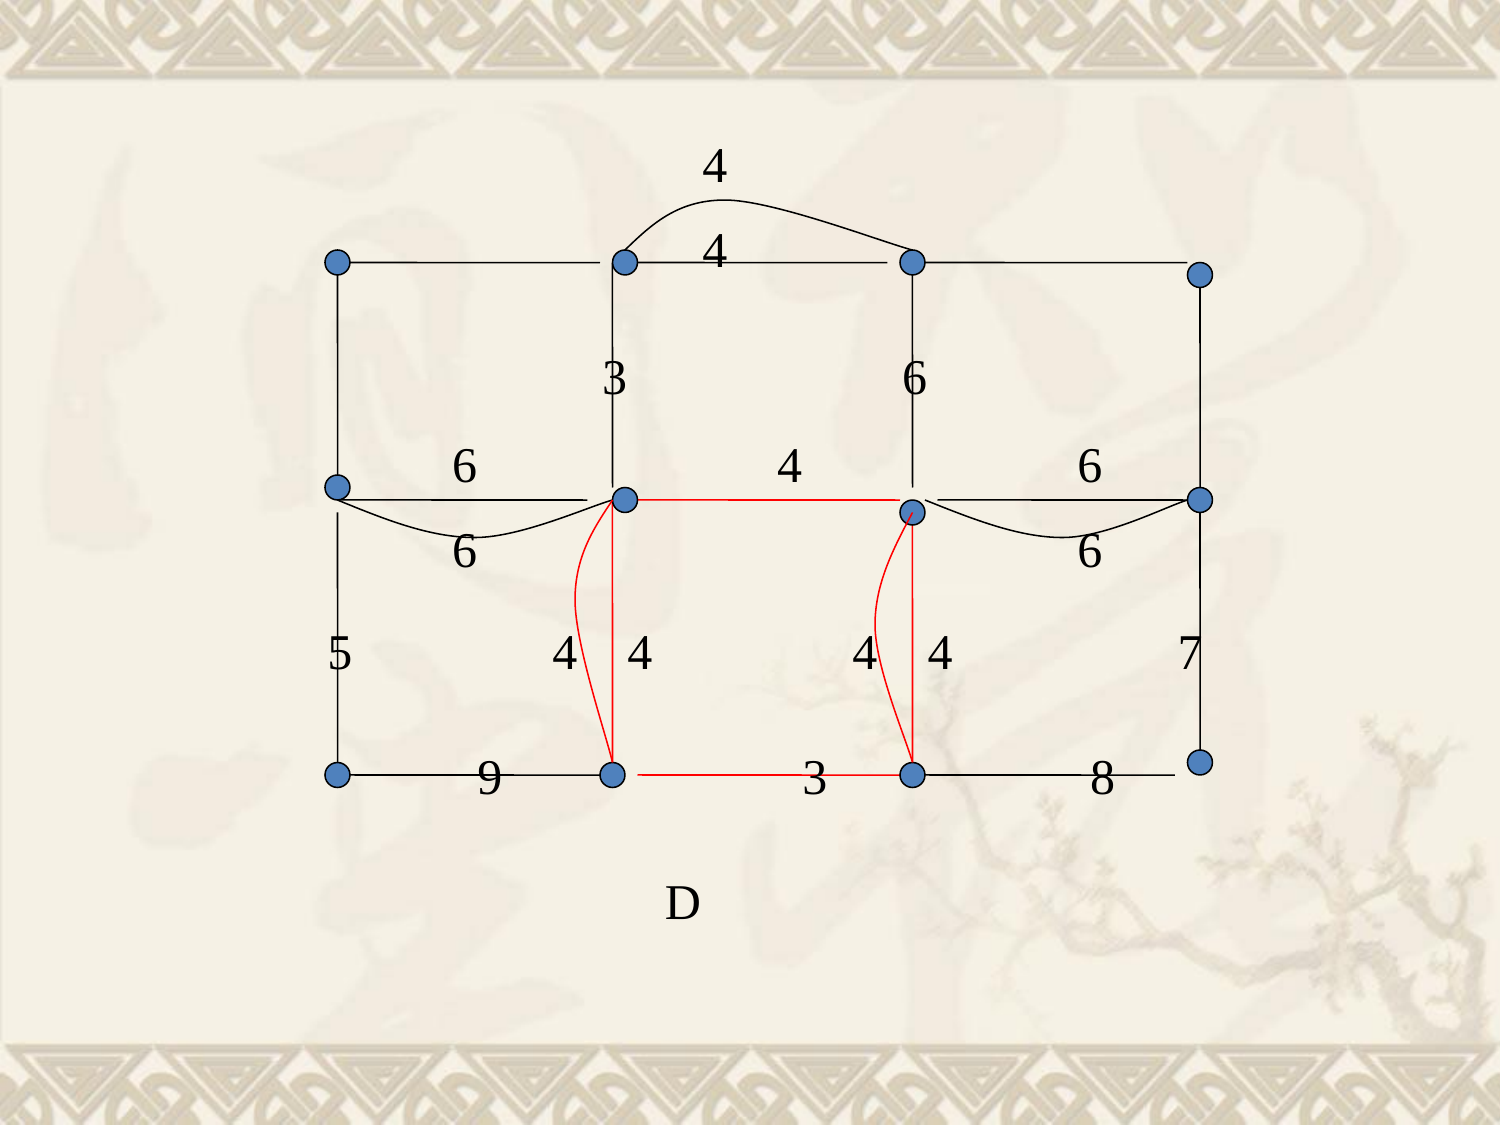

4
4

3                      6
6                        4                      6
6                                                6

5                4    4                4    4                  7
9                        3                     8

D